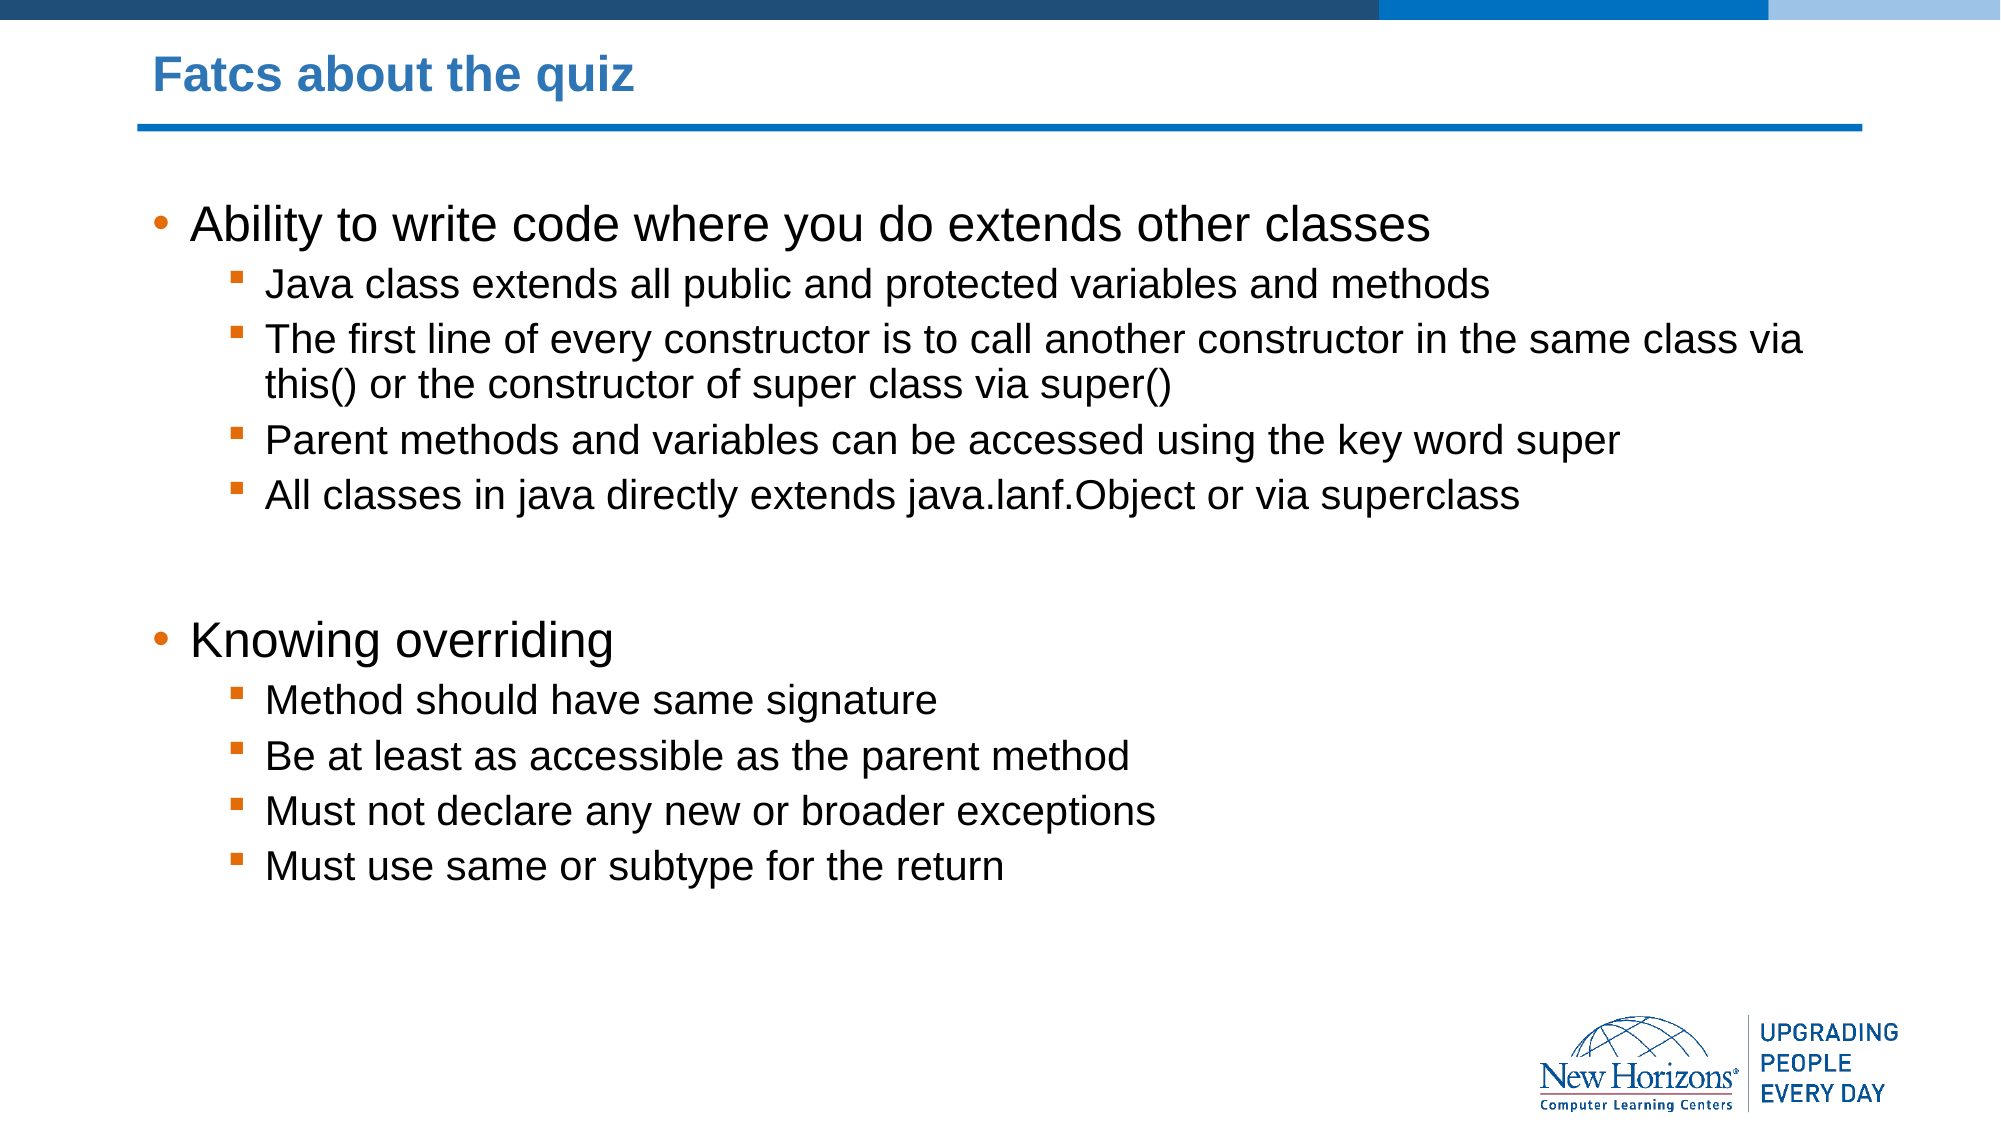

# Fatcs about the quiz
Ability to write code where you do extends other classes
Java class extends all public and protected variables and methods
The first line of every constructor is to call another constructor in the same class via this() or the constructor of super class via super()
Parent methods and variables can be accessed using the key word super
All classes in java directly extends java.lanf.Object or via superclass

Knowing overriding
Method should have same signature
Be at least as accessible as the parent method
Must not declare any new or broader exceptions
Must use same or subtype for the return